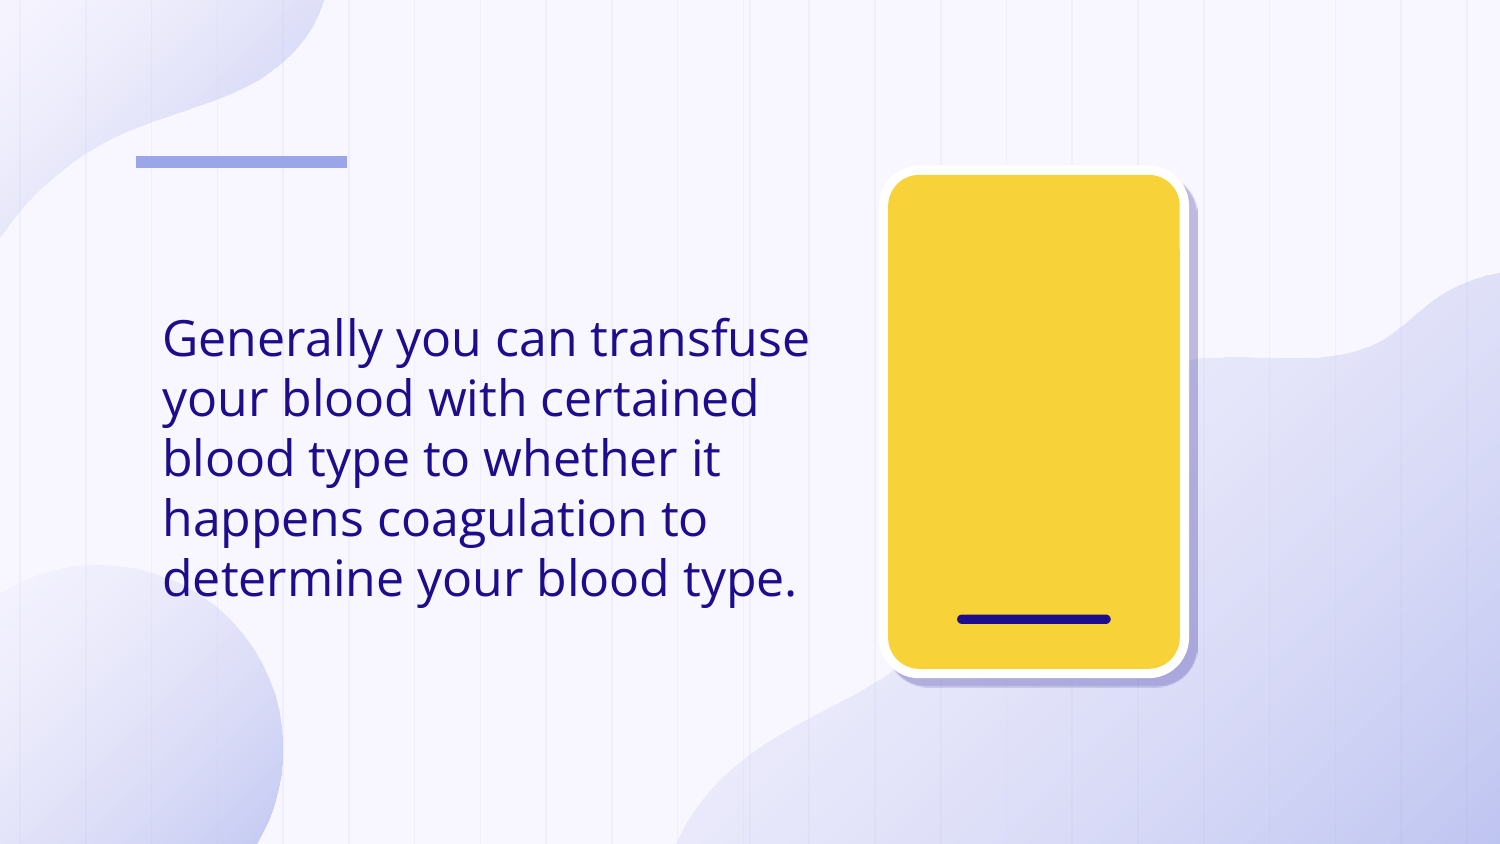

Generally you can transfuse your blood with certained blood type to whether it happens coagulation to determine your blood type.